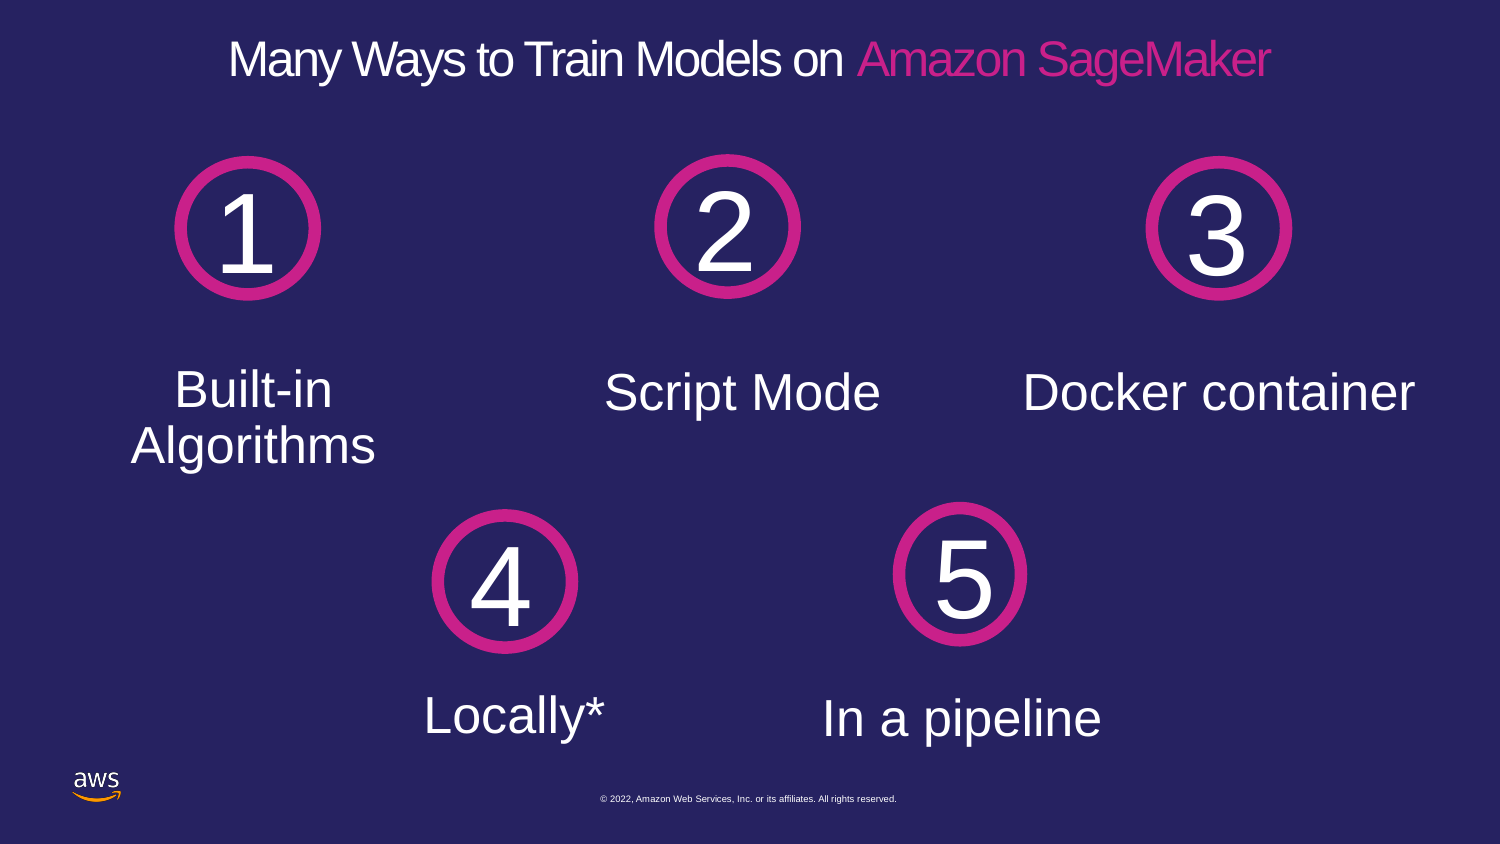

Many Ways to Train Models on Amazon SageMaker
2
1
3

Built-in Algorithms
Script Mode
Docker container
5
4

Locally*
In a pipeline